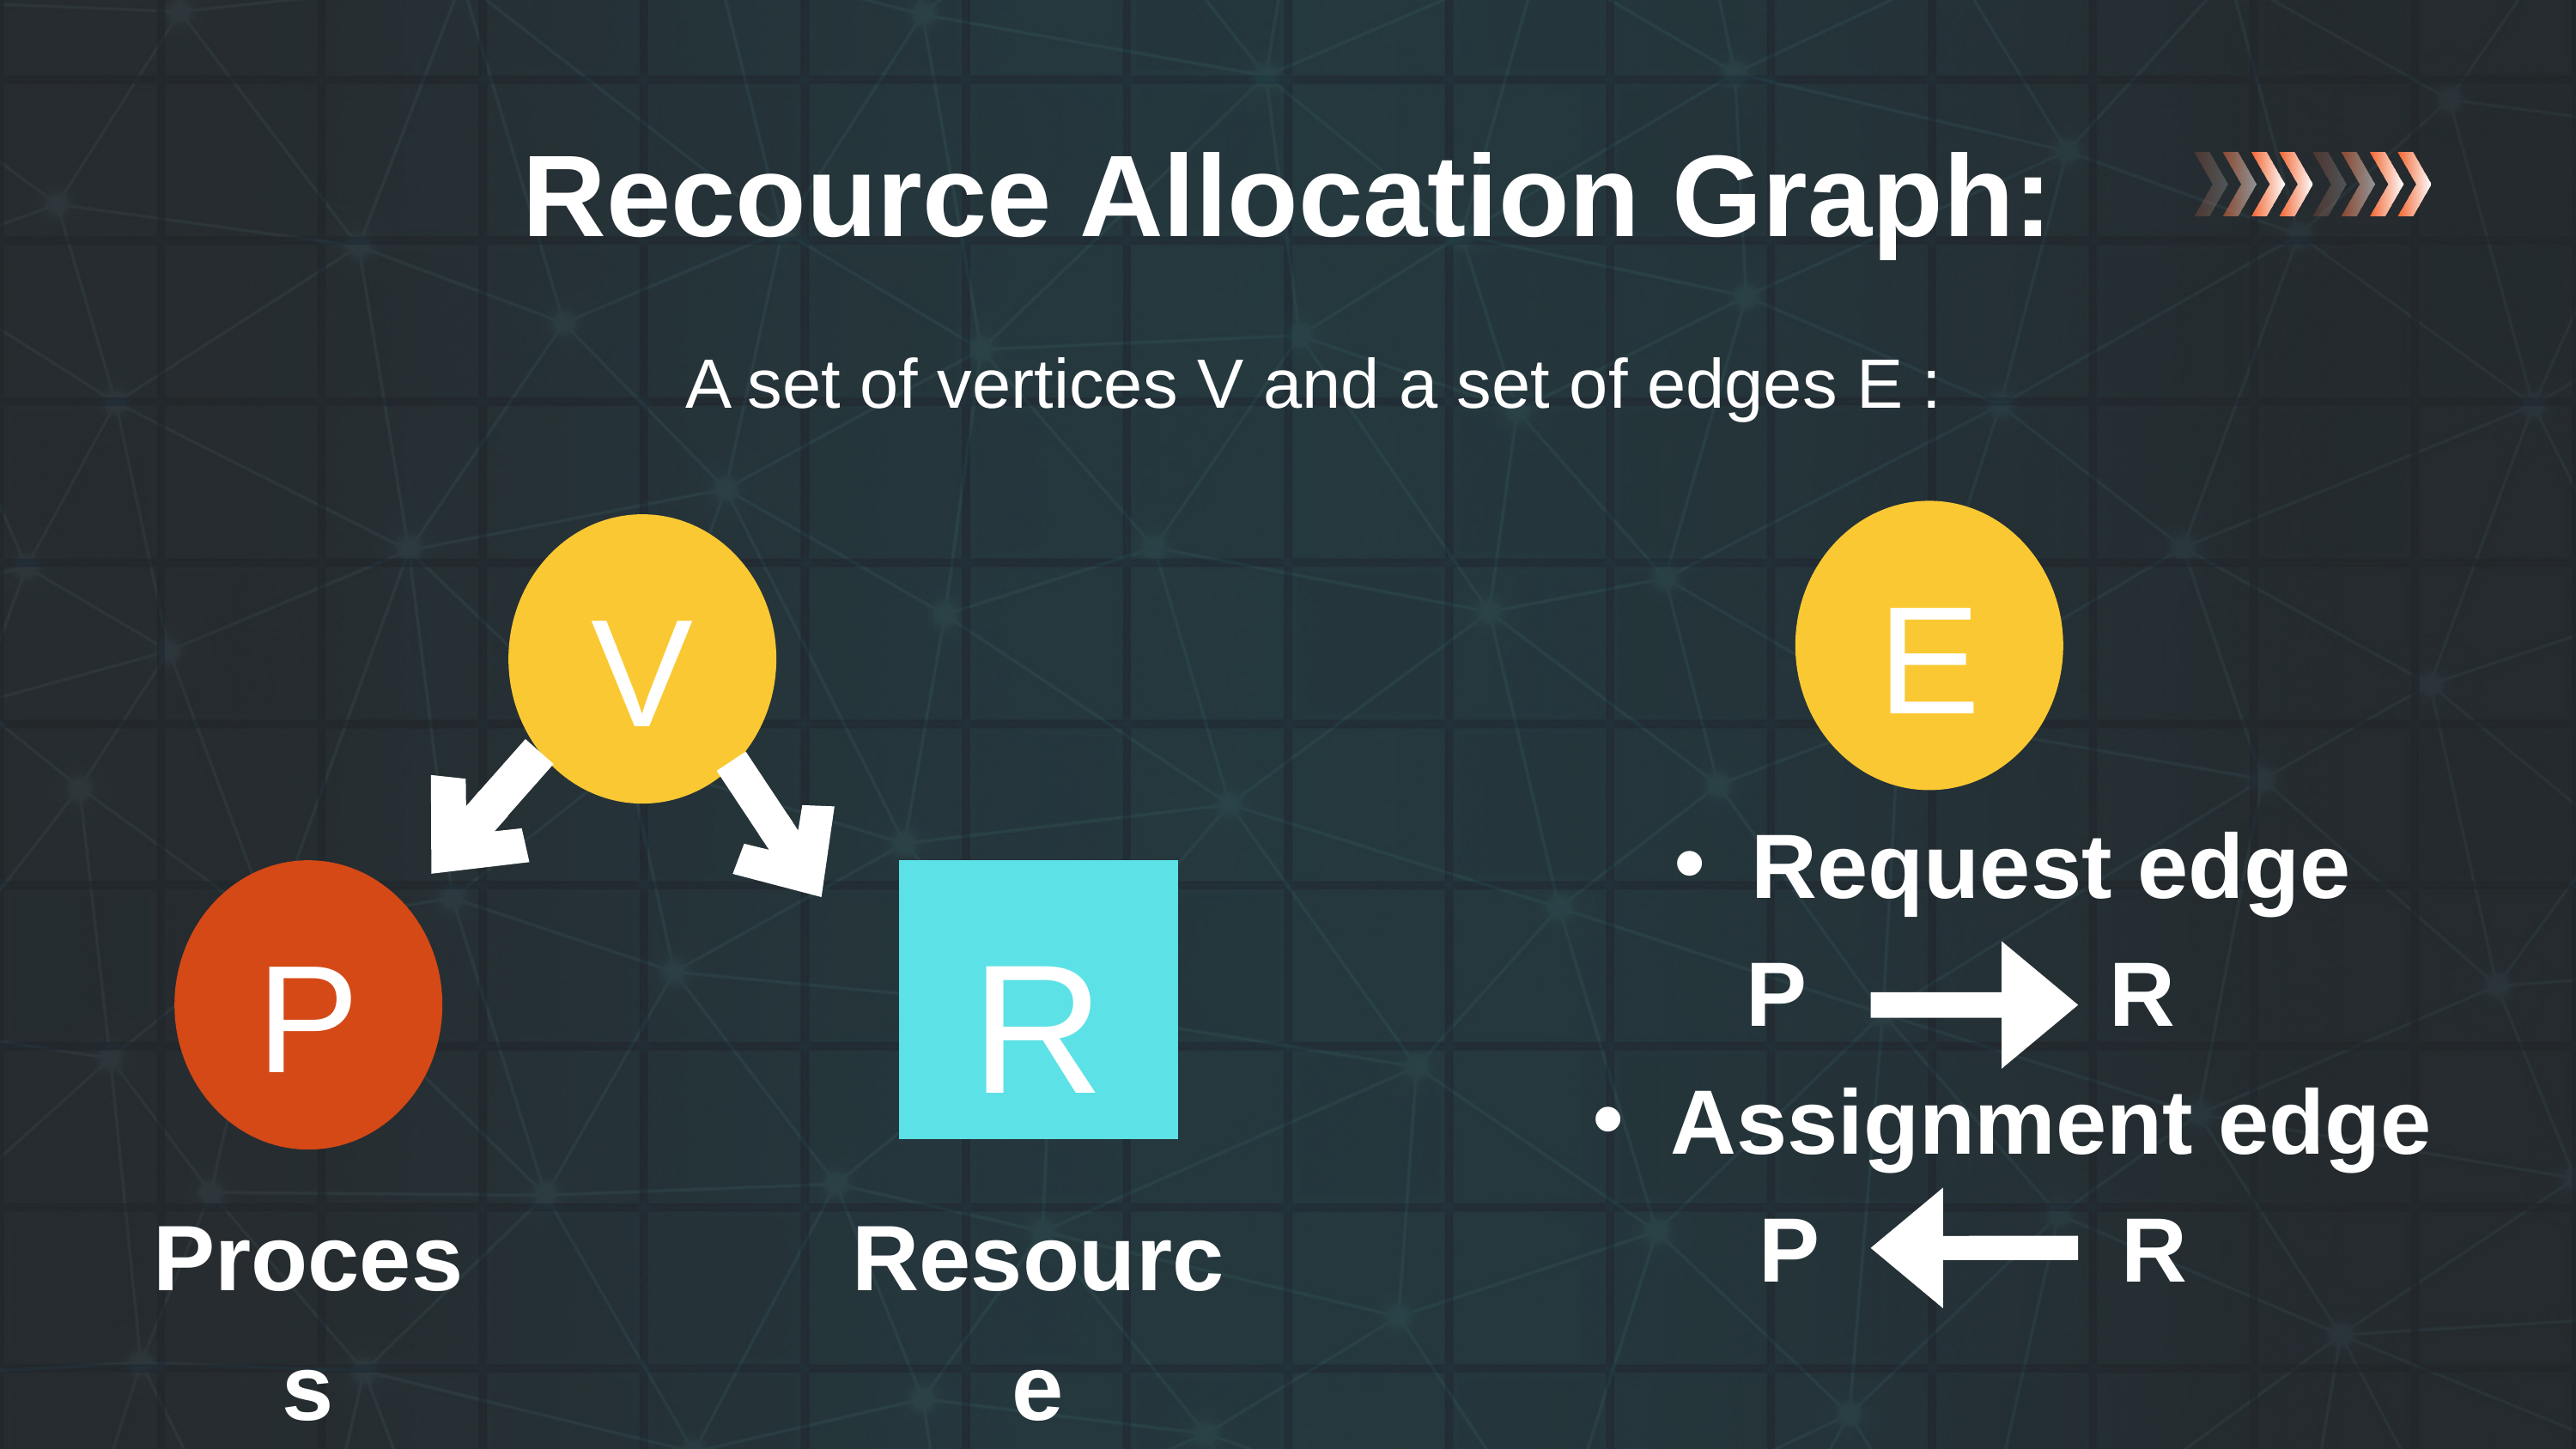

Recource Allocation Graph:

A set of vertices V and a set of edges E :

E

V

Request edge
P            R
Assignment edge
P            R

P

R

Process
Resource